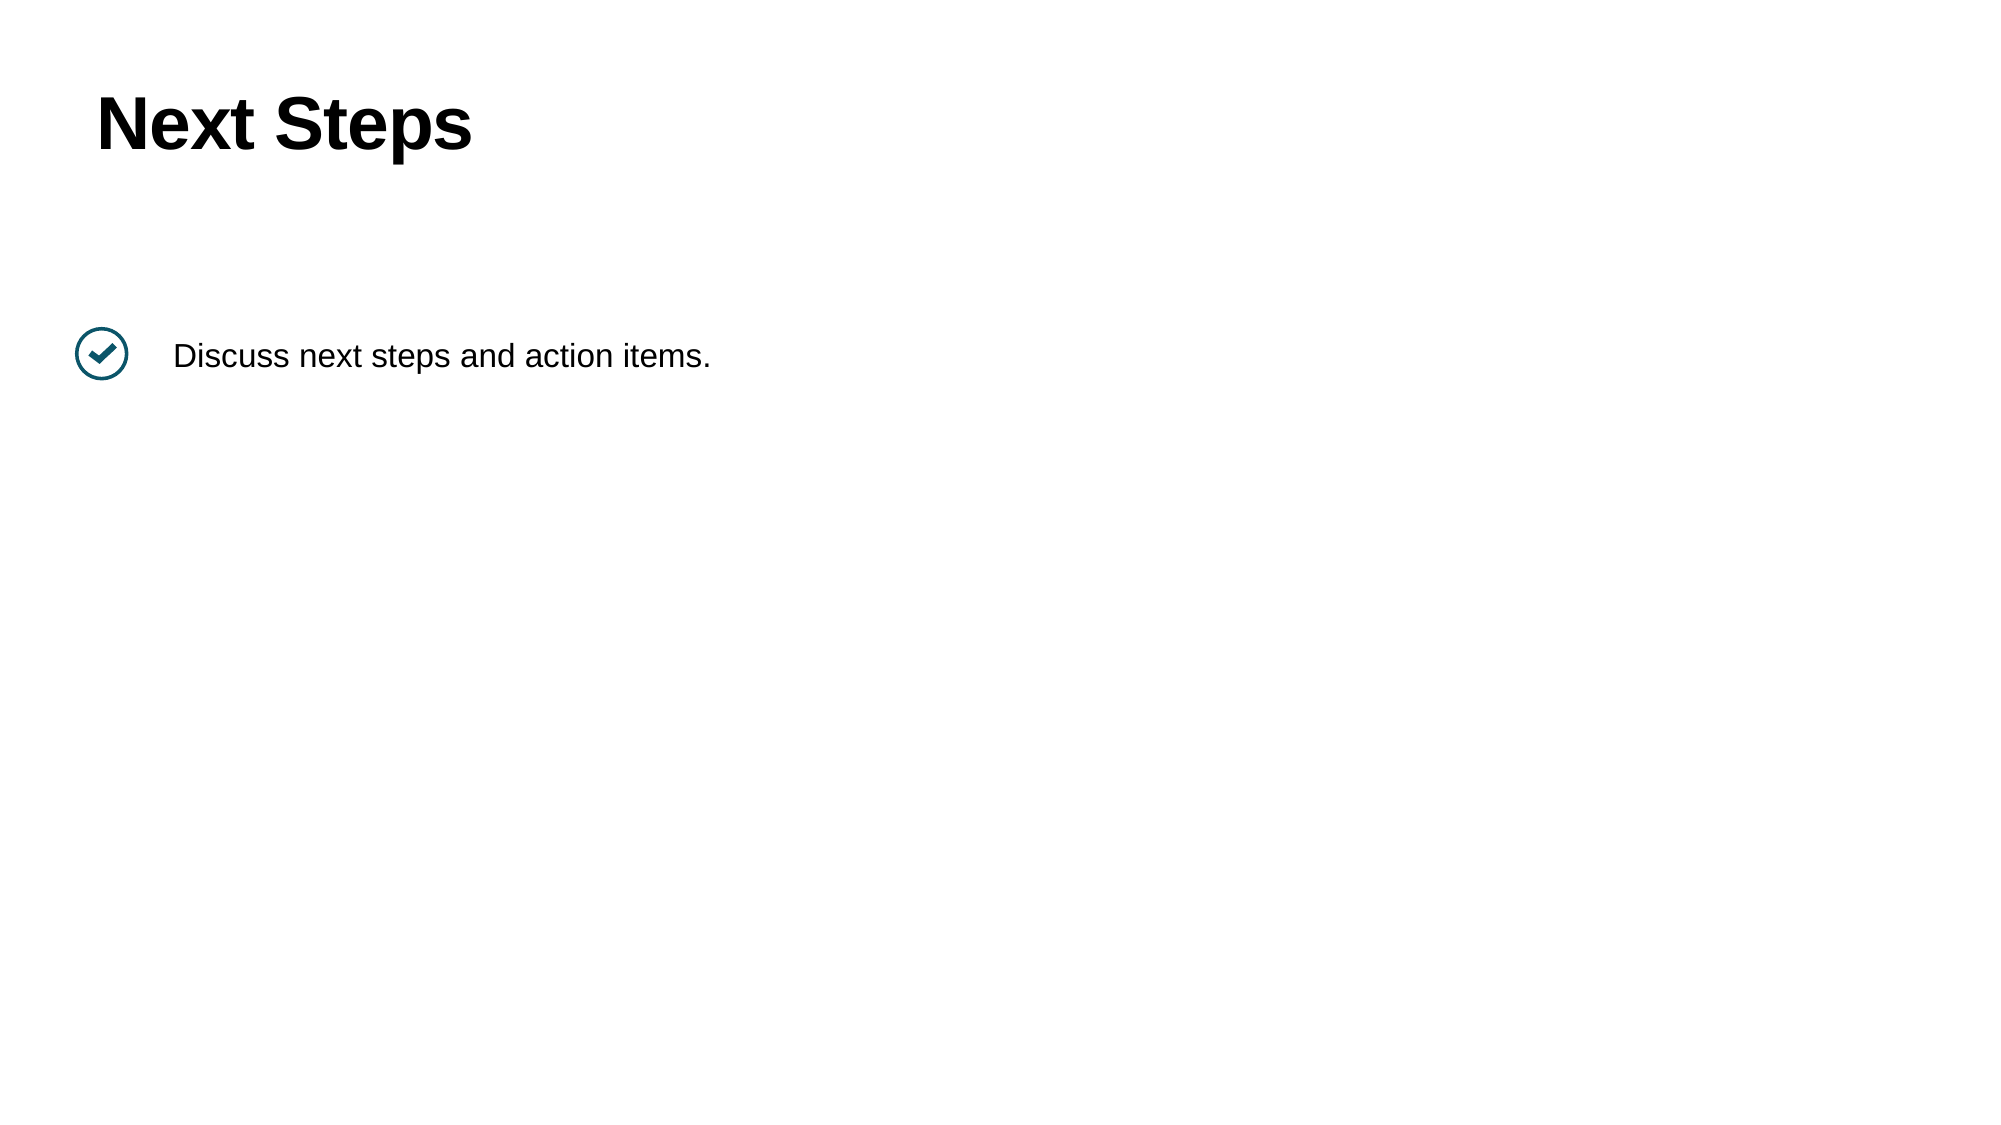

# Next Steps
Discuss next steps and action items.